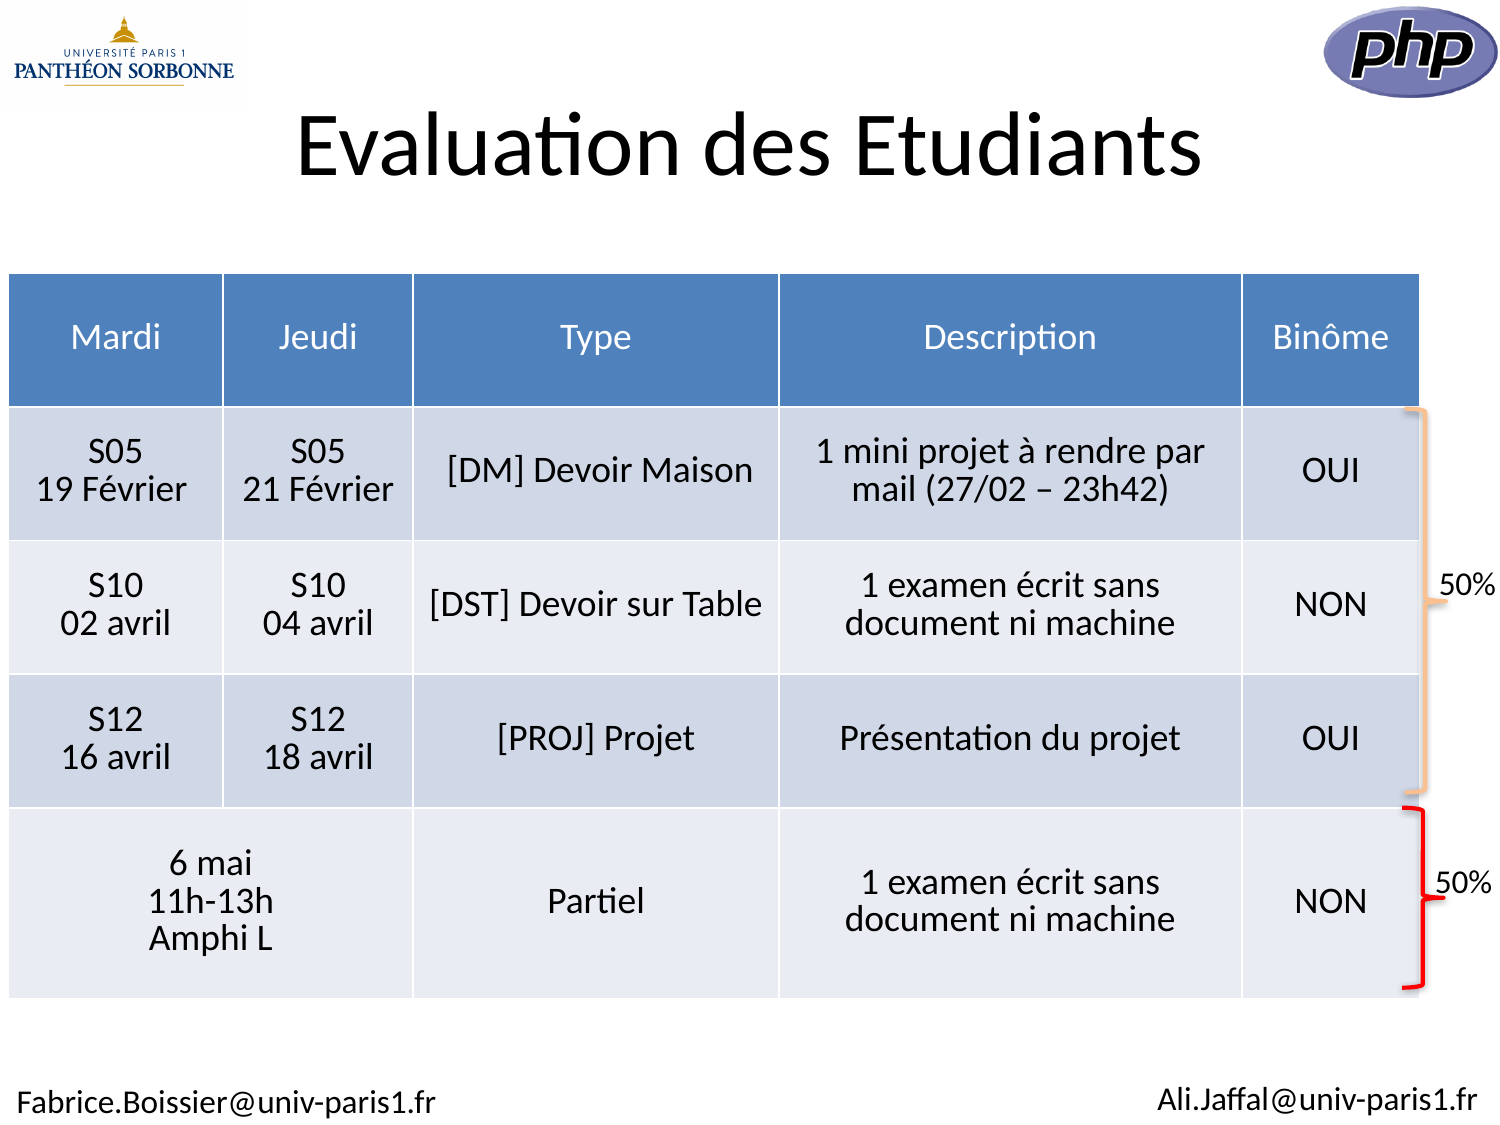

# Evaluation des Etudiants
| Mardi | Jeudi | Type | Description | Binôme |
| --- | --- | --- | --- | --- |
| S05 19 Février | S05 21 Février | [DM] Devoir Maison | 1 mini projet à rendre par mail (27/02 – 23h42) | OUI |
| S10 02 avril | S10 04 avril | [DST] Devoir sur Table | 1 examen écrit sans document ni machine | NON |
| S12 16 avril | S12 18 avril | [PROJ] Projet | Présentation du projet | OUI |
| 6 mai 11h-13h Amphi L |  | Partiel | 1 examen écrit sans document ni machine | NON |

50%

50%